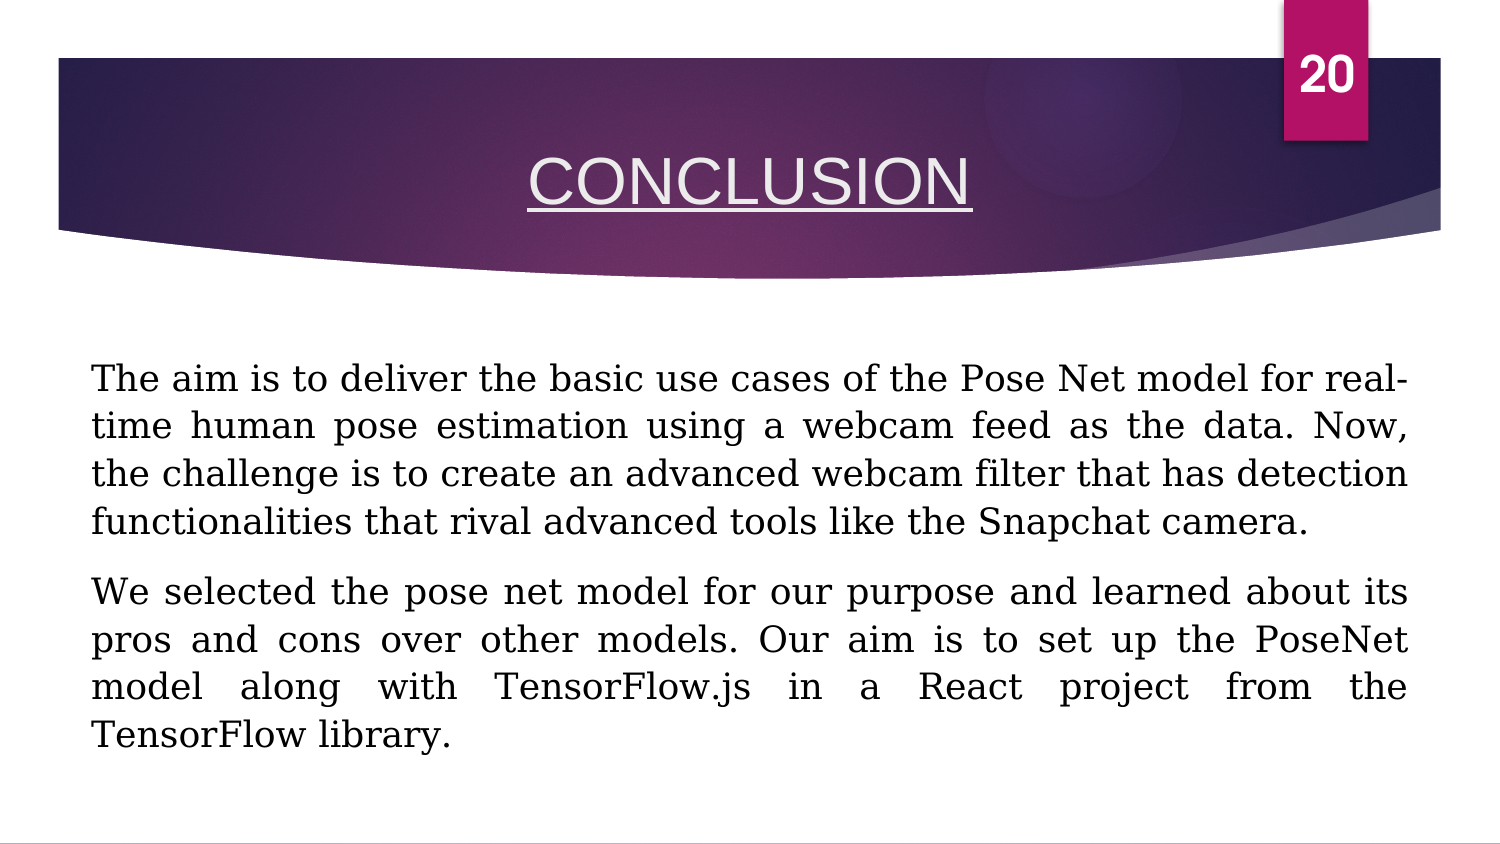

20
# CONCLUSION
The aim is to deliver the basic use cases of the Pose Net model for real-time human pose estimation using a webcam feed as the data. Now, the challenge is to create an advanced webcam filter that has detection functionalities that rival advanced tools like the Snapchat camera.
We selected the pose net model for our purpose and learned about its pros and cons over other models. Our aim is to set up the PoseNet model along with TensorFlow.js in a React project from the TensorFlow library.